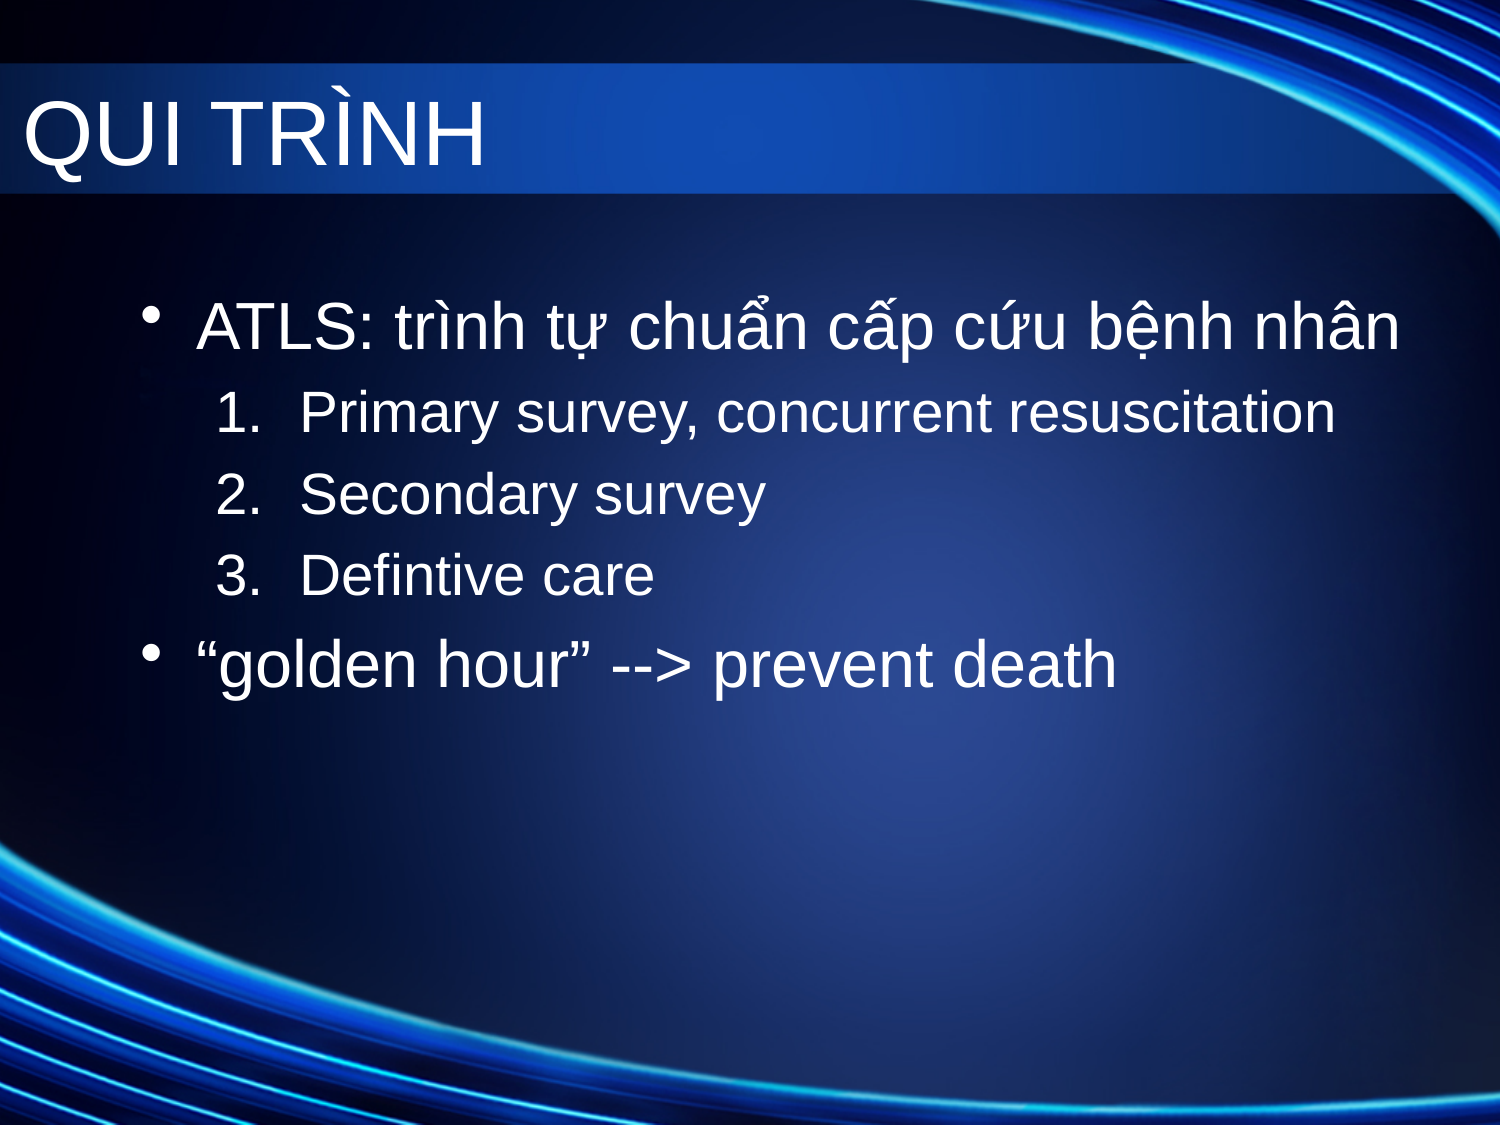

# QUI TRÌNH
ATLS: trình tự chuẩn cấp cứu bệnh nhân
Primary survey, concurrent resuscitation
Secondary survey
Defintive care
“golden hour” --> prevent death